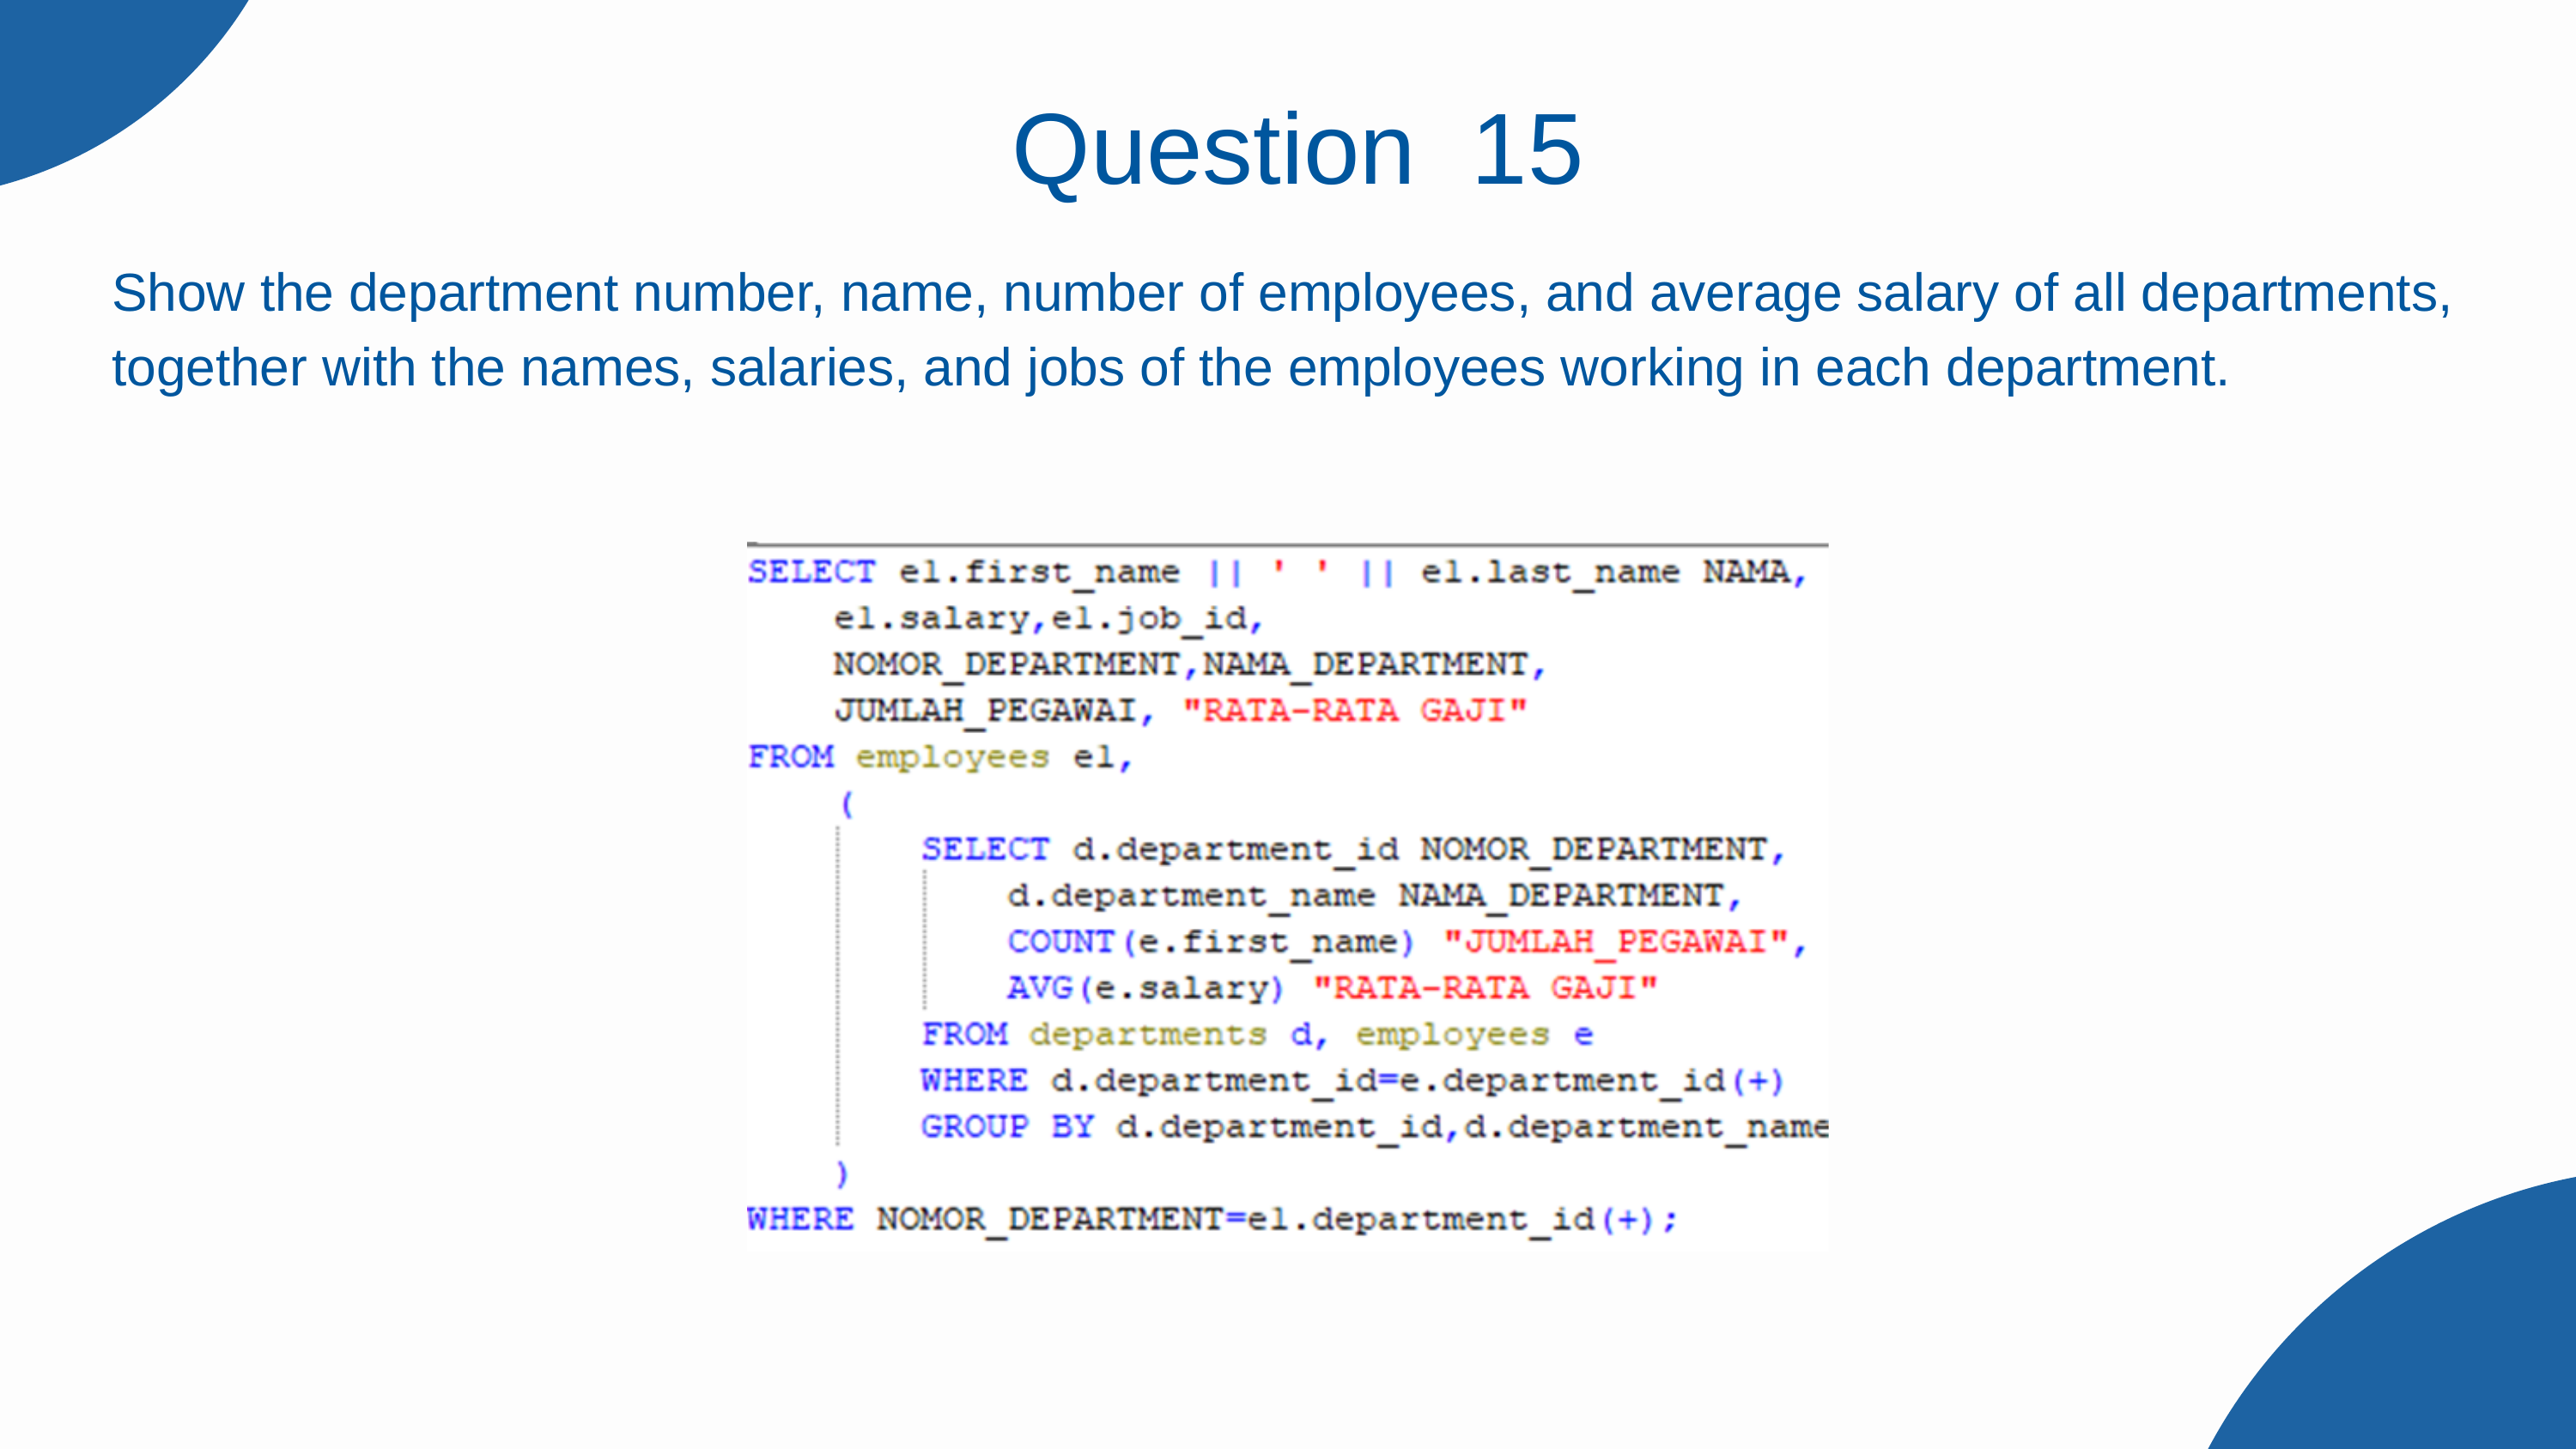

Question  15
Show the department number, name, number of employees, and average salary of all departments, together with the names, salaries, and jobs of the employees working in each department.